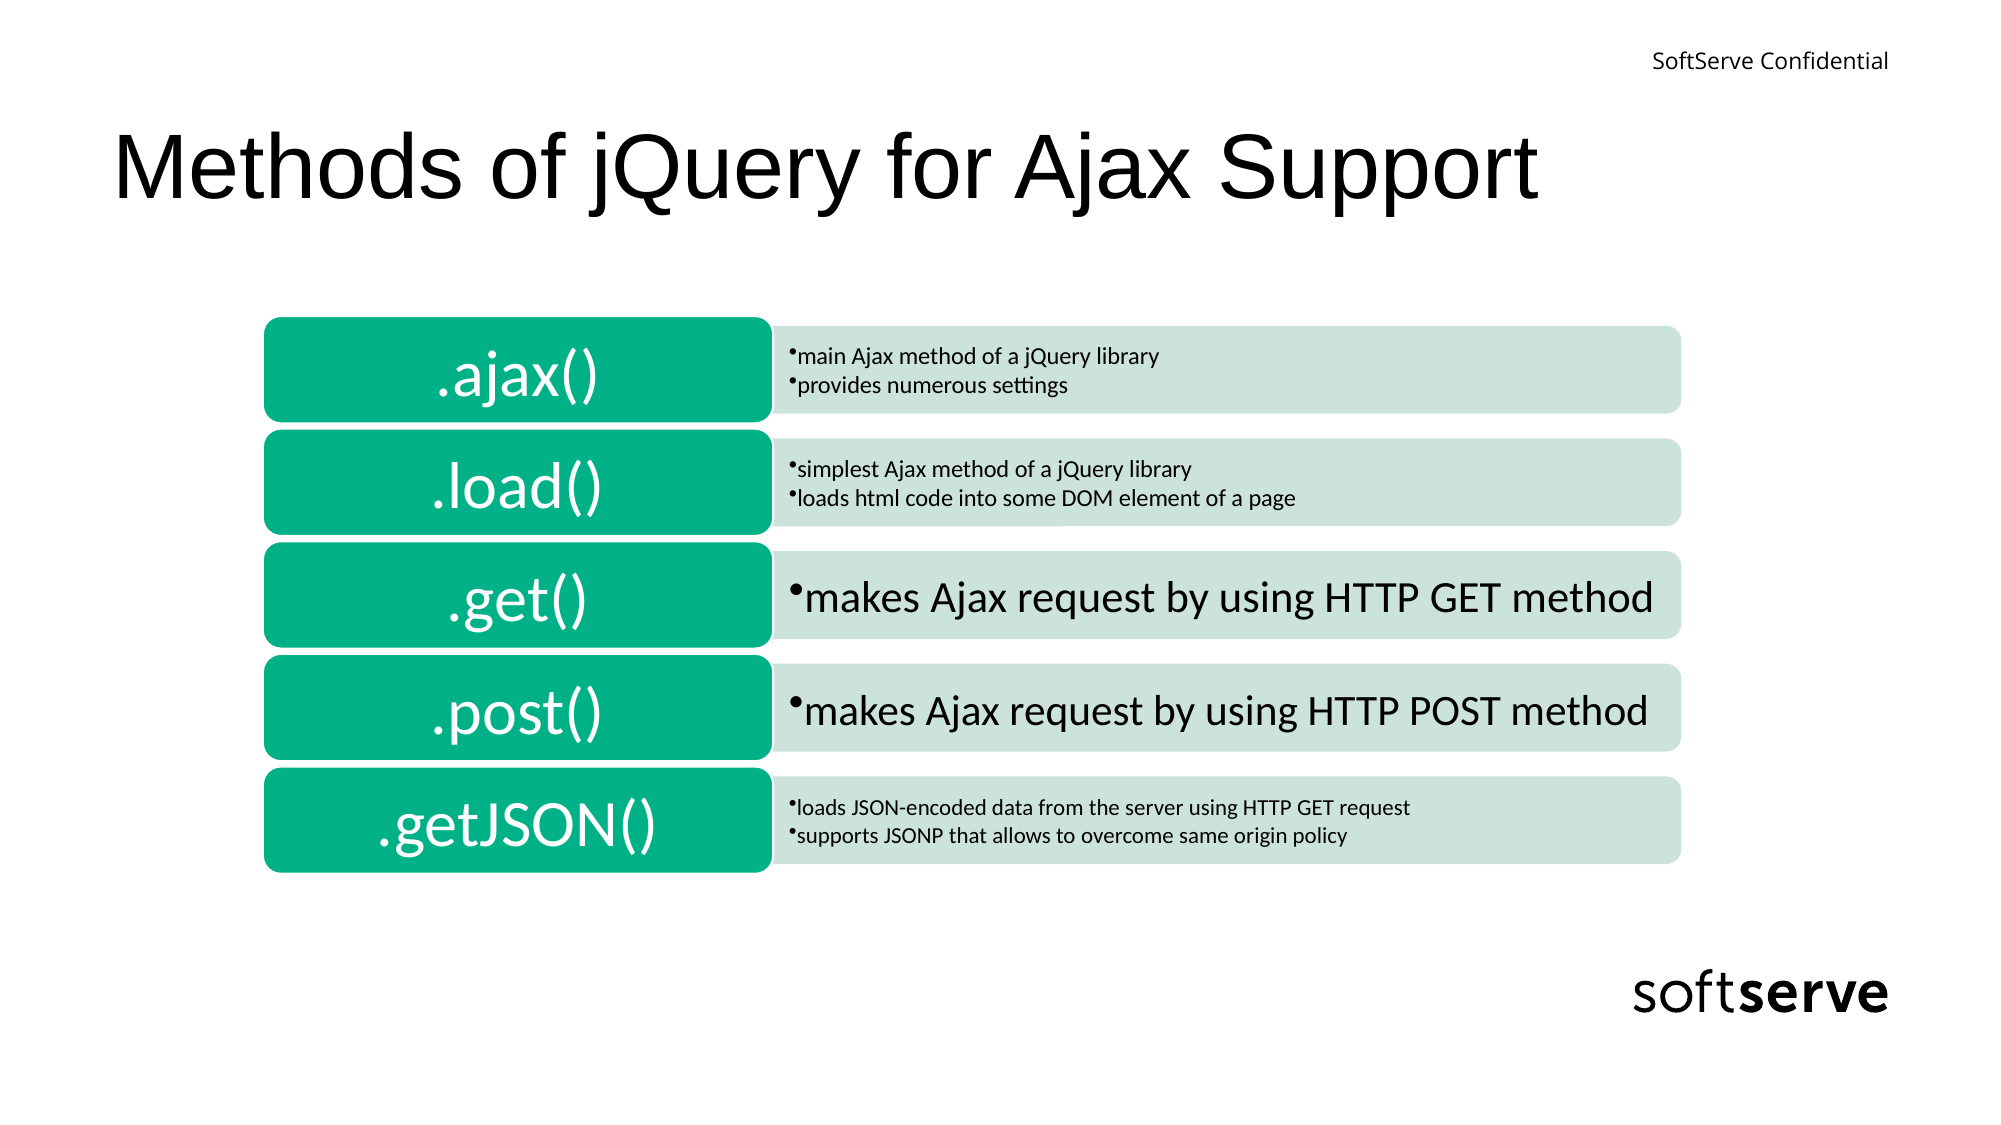

# Methods of jQuery for Ajax Support
.ajax()
loads html code into some DOM element of a page
.get()
makes Ajax request by using HTTP GET method
.post()
makes Ajax request by using HTTP POST method
simplest Ajax method of a jQuery library
.getJSON()
loads JSON-encoded data from the server using HTTP GET request
supports JSONP that allows to overcome same origin policy
main Ajax method of a jQuery library
provides numerous settings
.load()